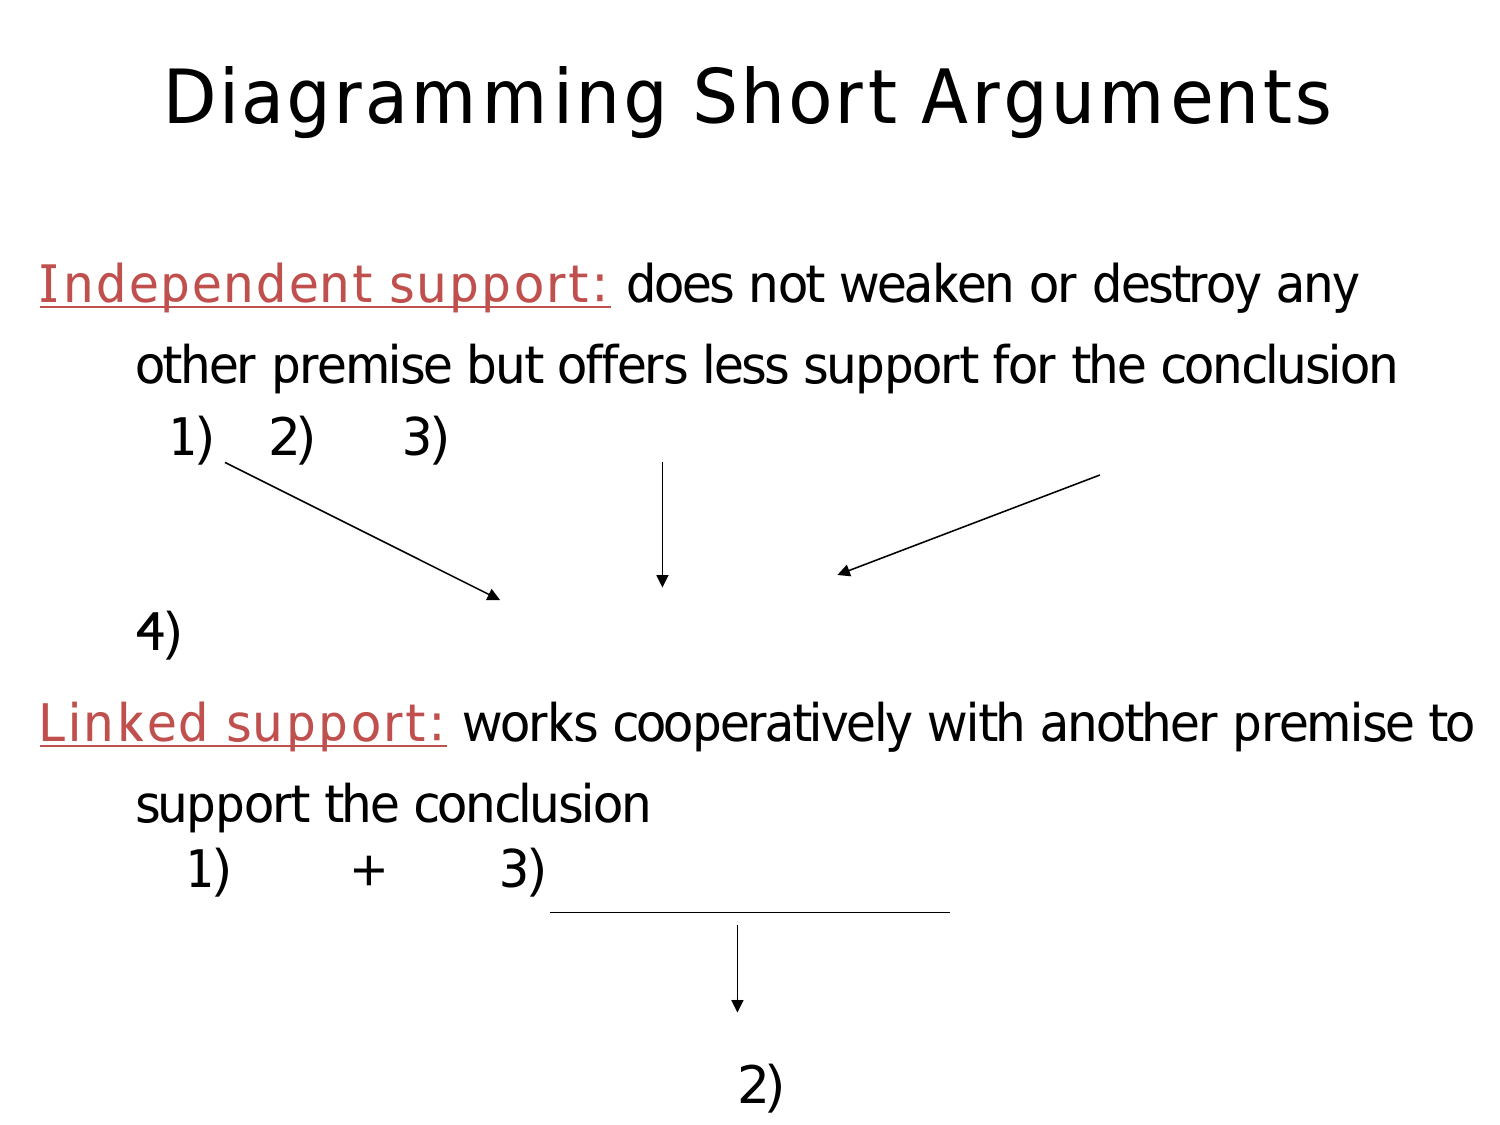

# Diagramming Short Arguments
Independent support: does not weaken or destroy any other premise but offers less support for the conclusion
  	  1)			2)			3)

					4)
Linked support: works cooperatively with another premise to support the conclusion
				   1)	     +	      3)

2)